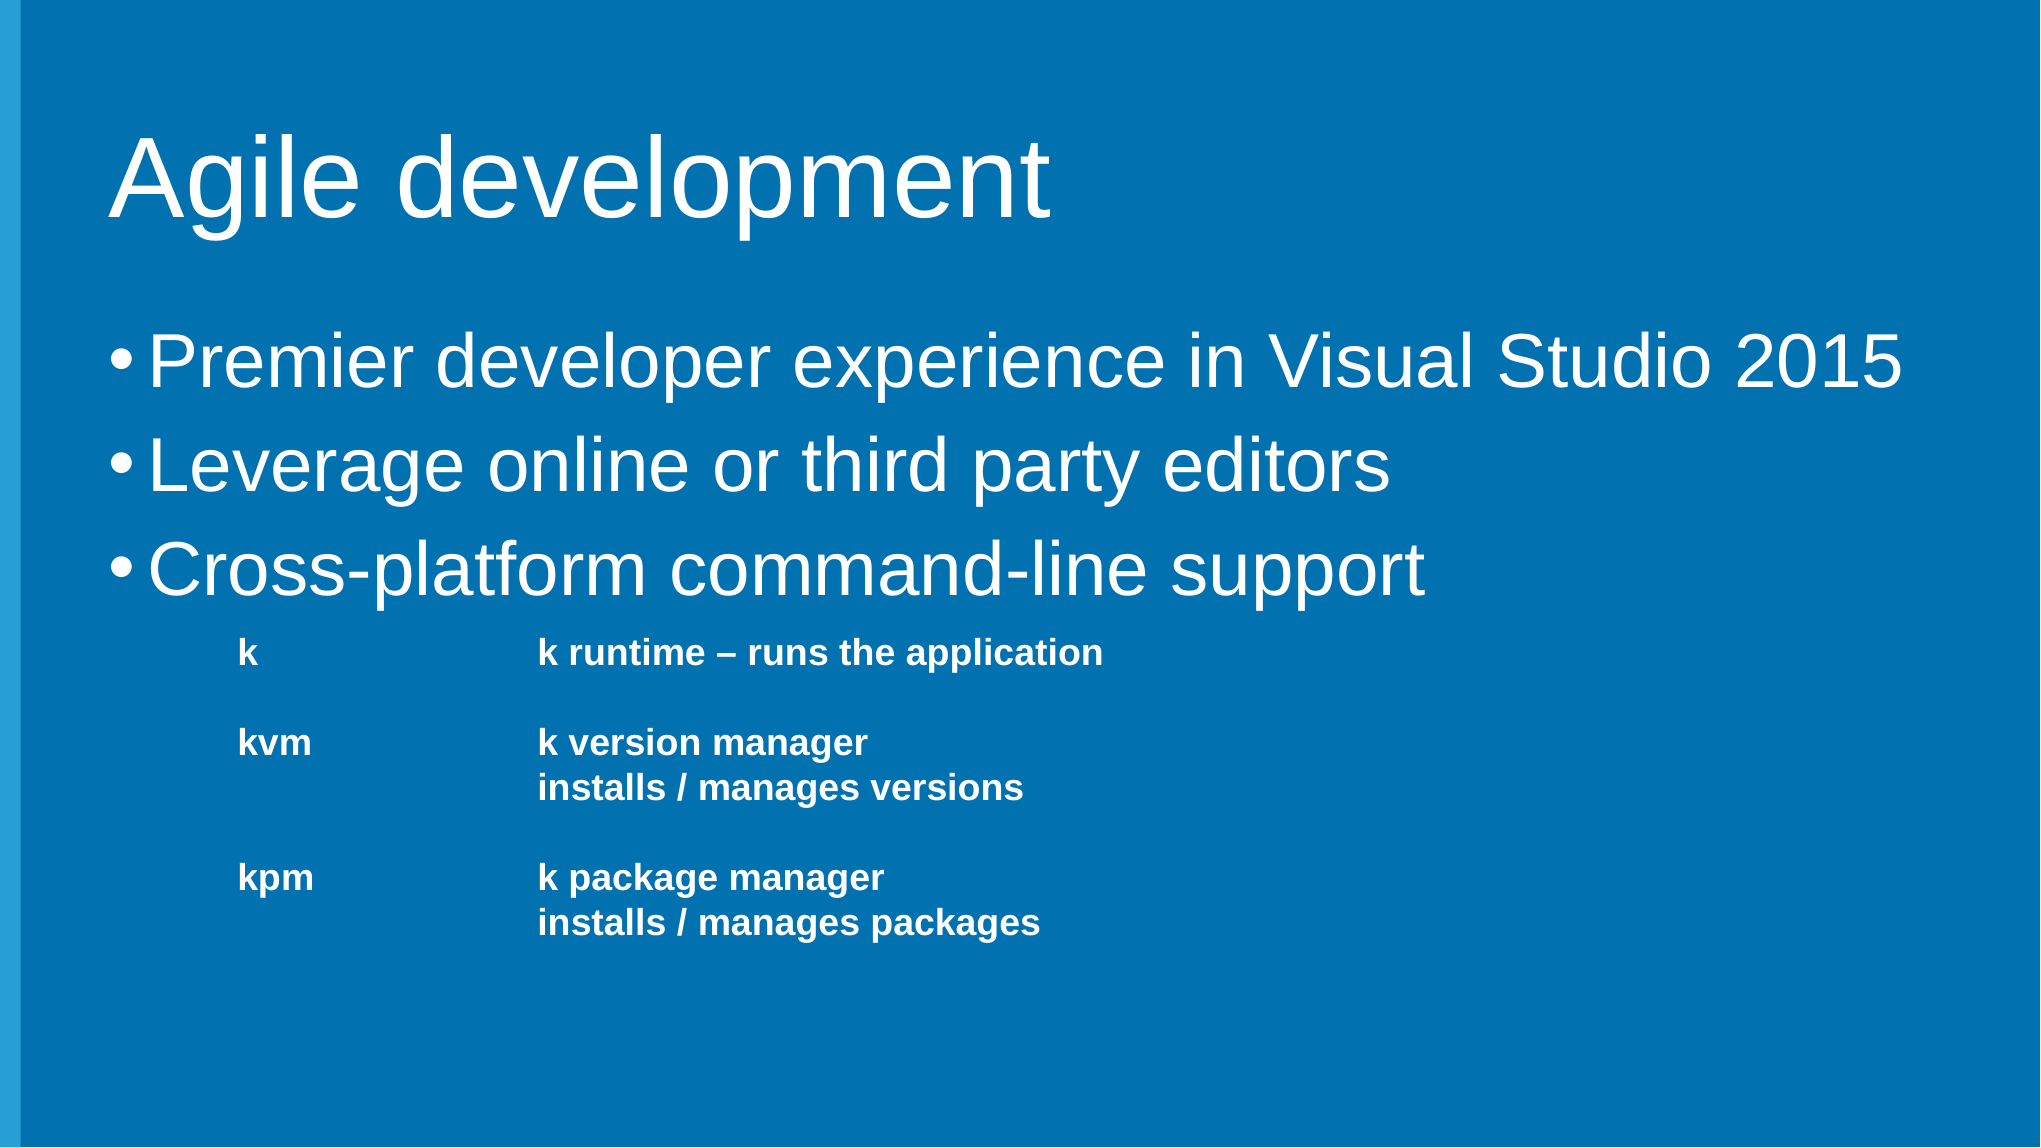

# Agile development
Premier developer experience in Visual Studio 2015
Leverage online or third party editors
Cross-platform command-line support
k		k runtime – runs the application

kvm		k version manager
		installs / manages versions

kpm		k package manager
		installs / manages packages